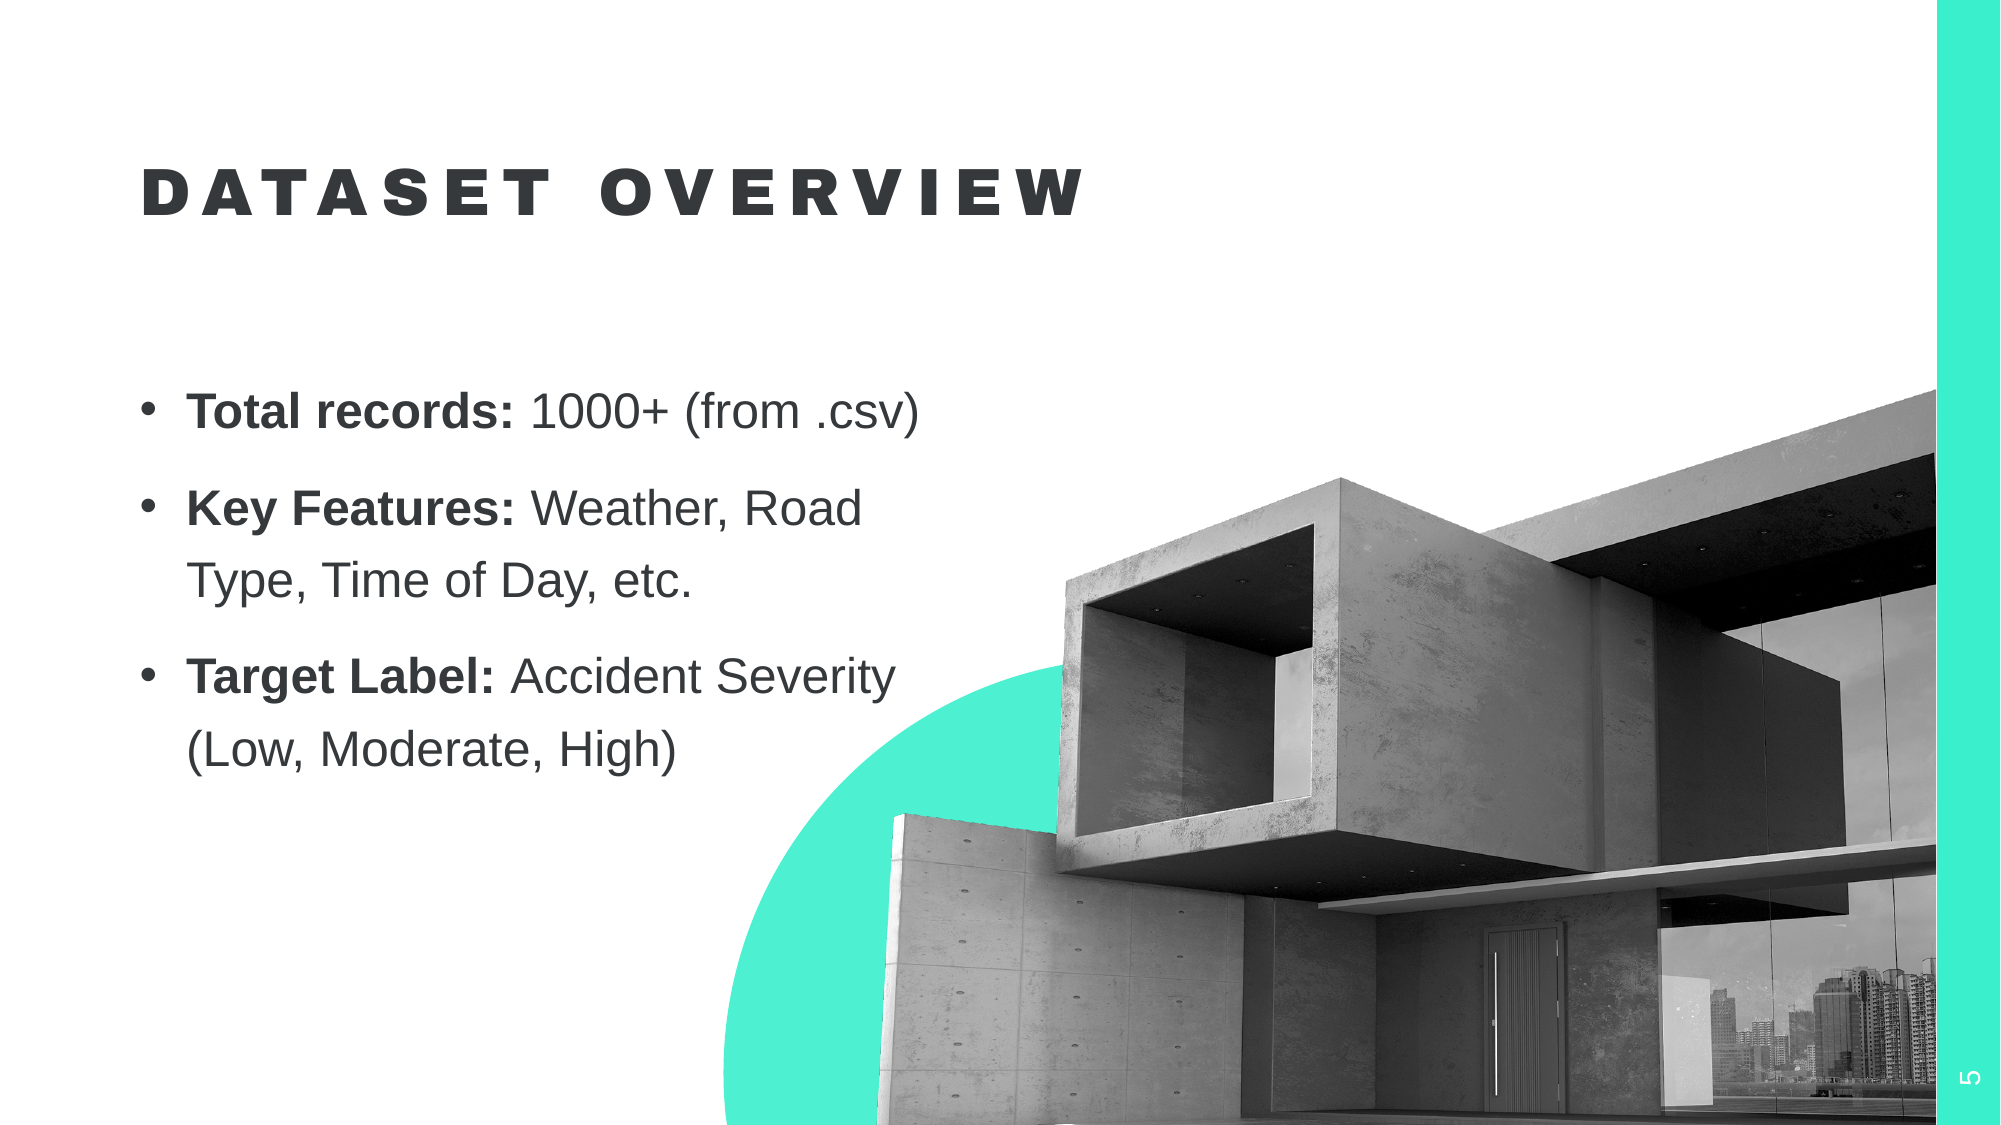

# Dataset Overview
Total records: 1000+ (from .csv)
Key Features: Weather, Road Type, Time of Day, etc.
Target Label: Accident Severity (Low, Moderate, High)
5